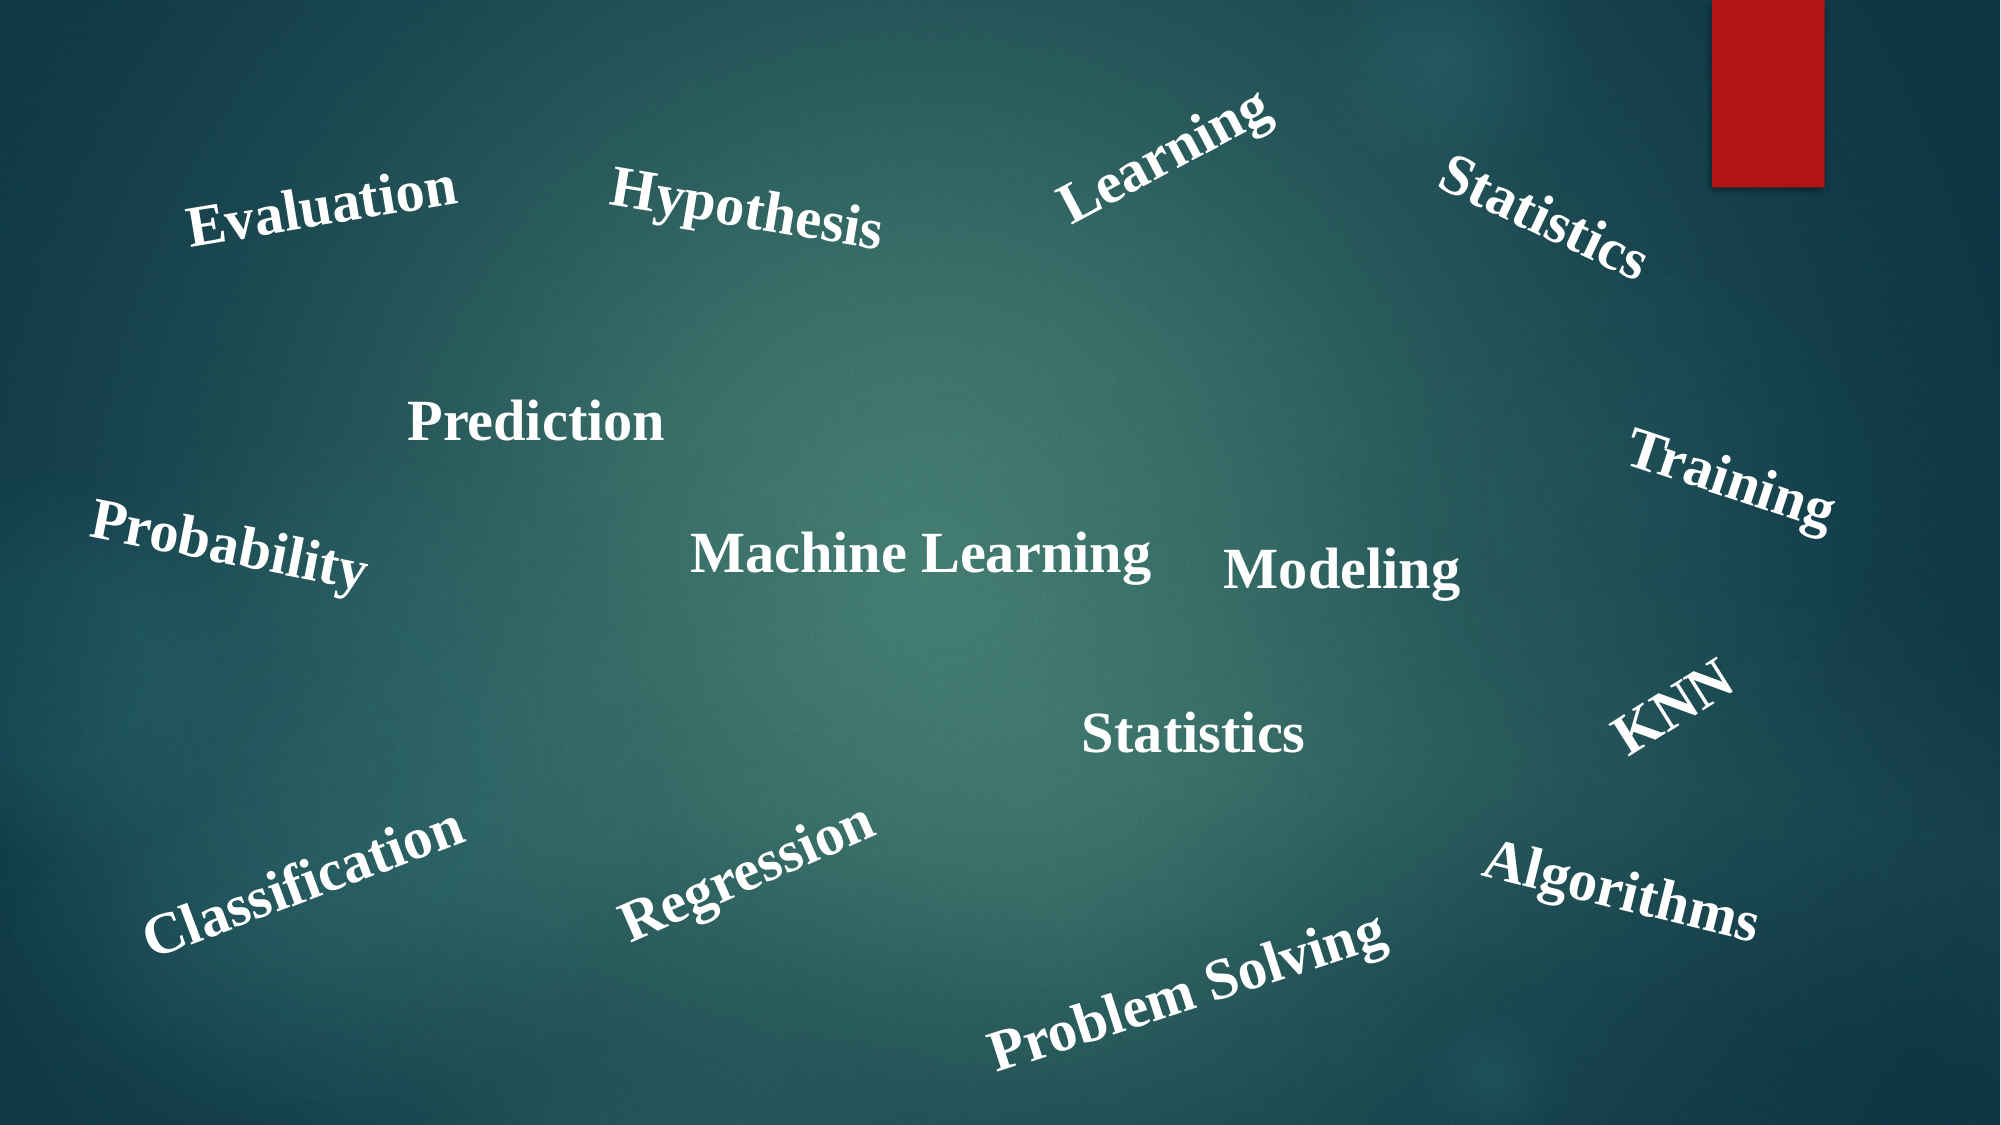

Learning
Evaluation
Hypothesis
Statistics
Prediction
Training
Probability
Machine Learning
Modeling
KNN
Statistics
Regression
Classification
Algorithms
Problem Solving